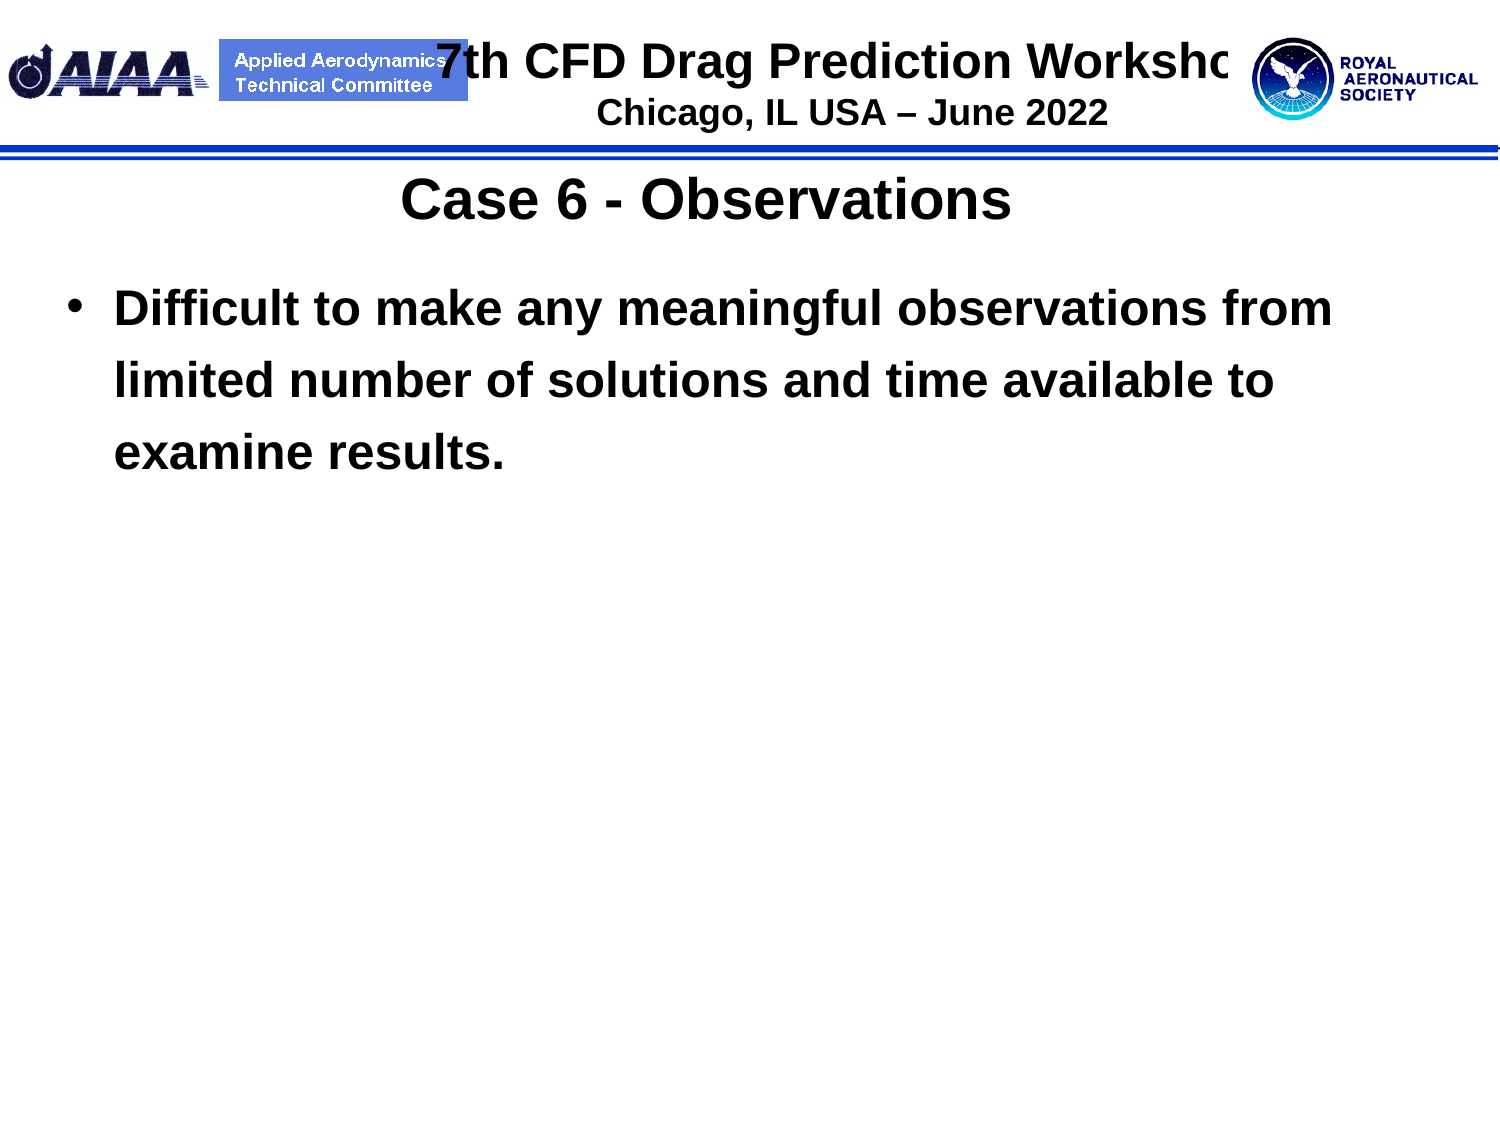

Case 6 - Observations
Difficult to make any meaningful observations from limited number of solutions and time available to examine results.